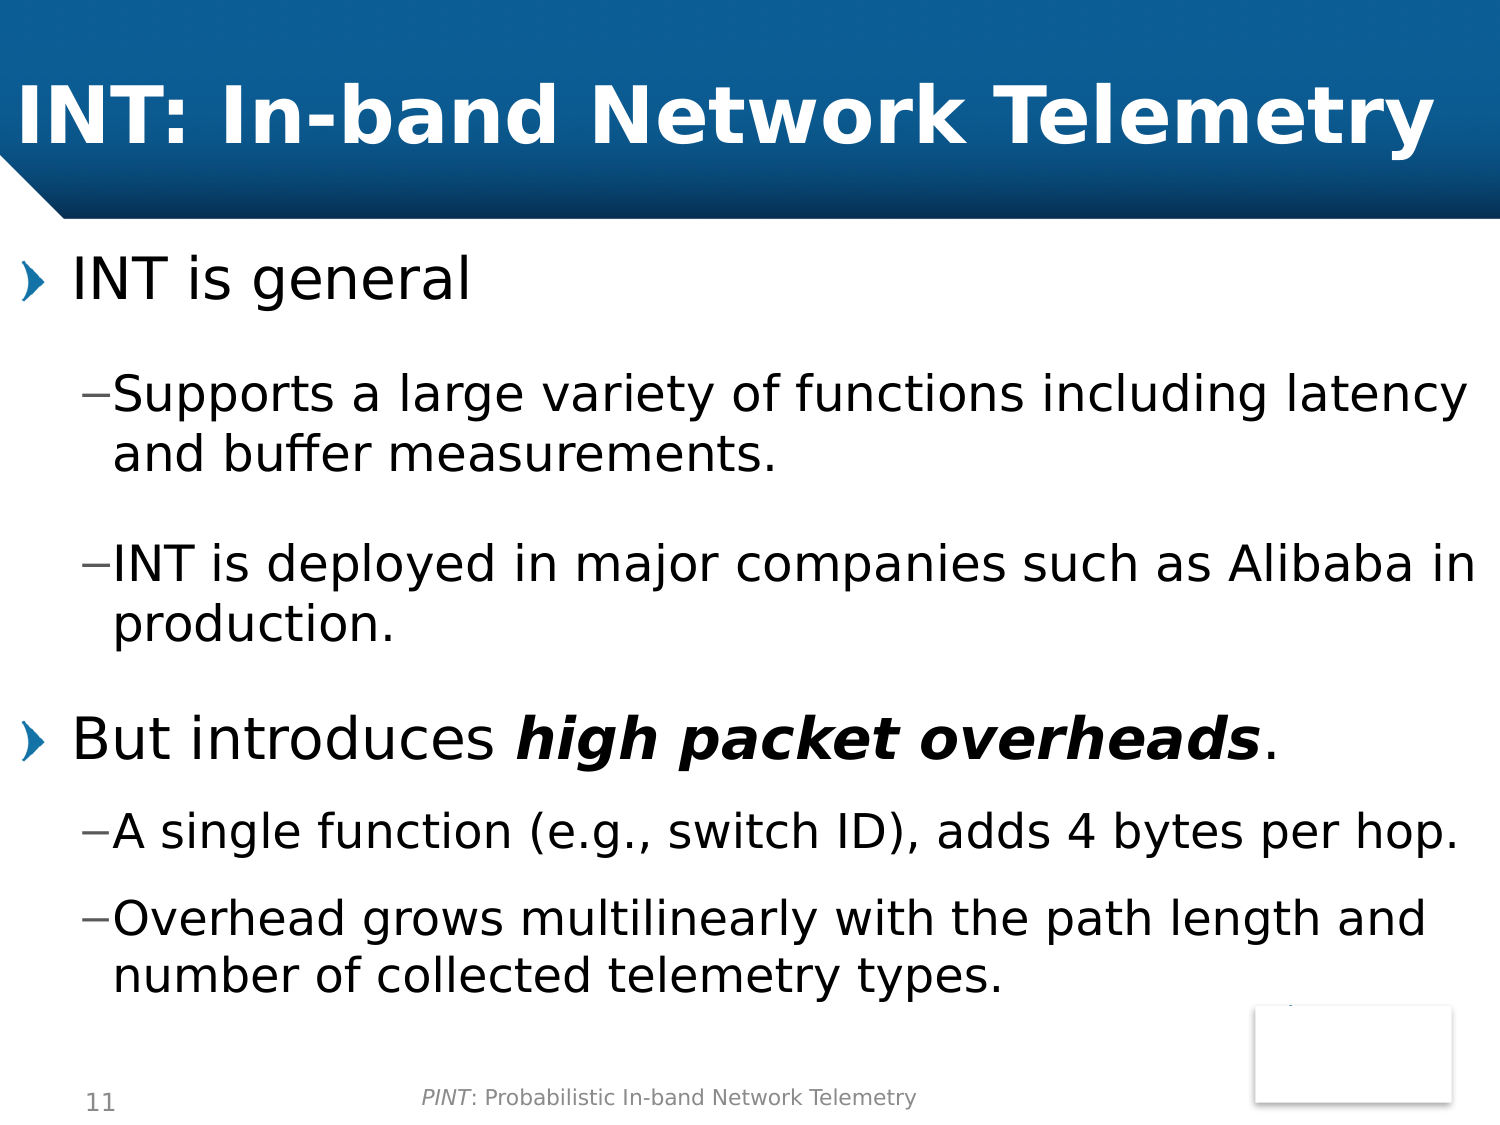

# INT: In-band Network Telemetry
INT is general
Supports a large variety of functions including latency and buffer measurements.
INT is deployed in major companies such as Alibaba in production.
But introduces high packet overheads.
A single function (e.g., switch ID), adds 4 bytes per hop.
Overhead grows multilinearly with the path length and number of collected telemetry types.
11